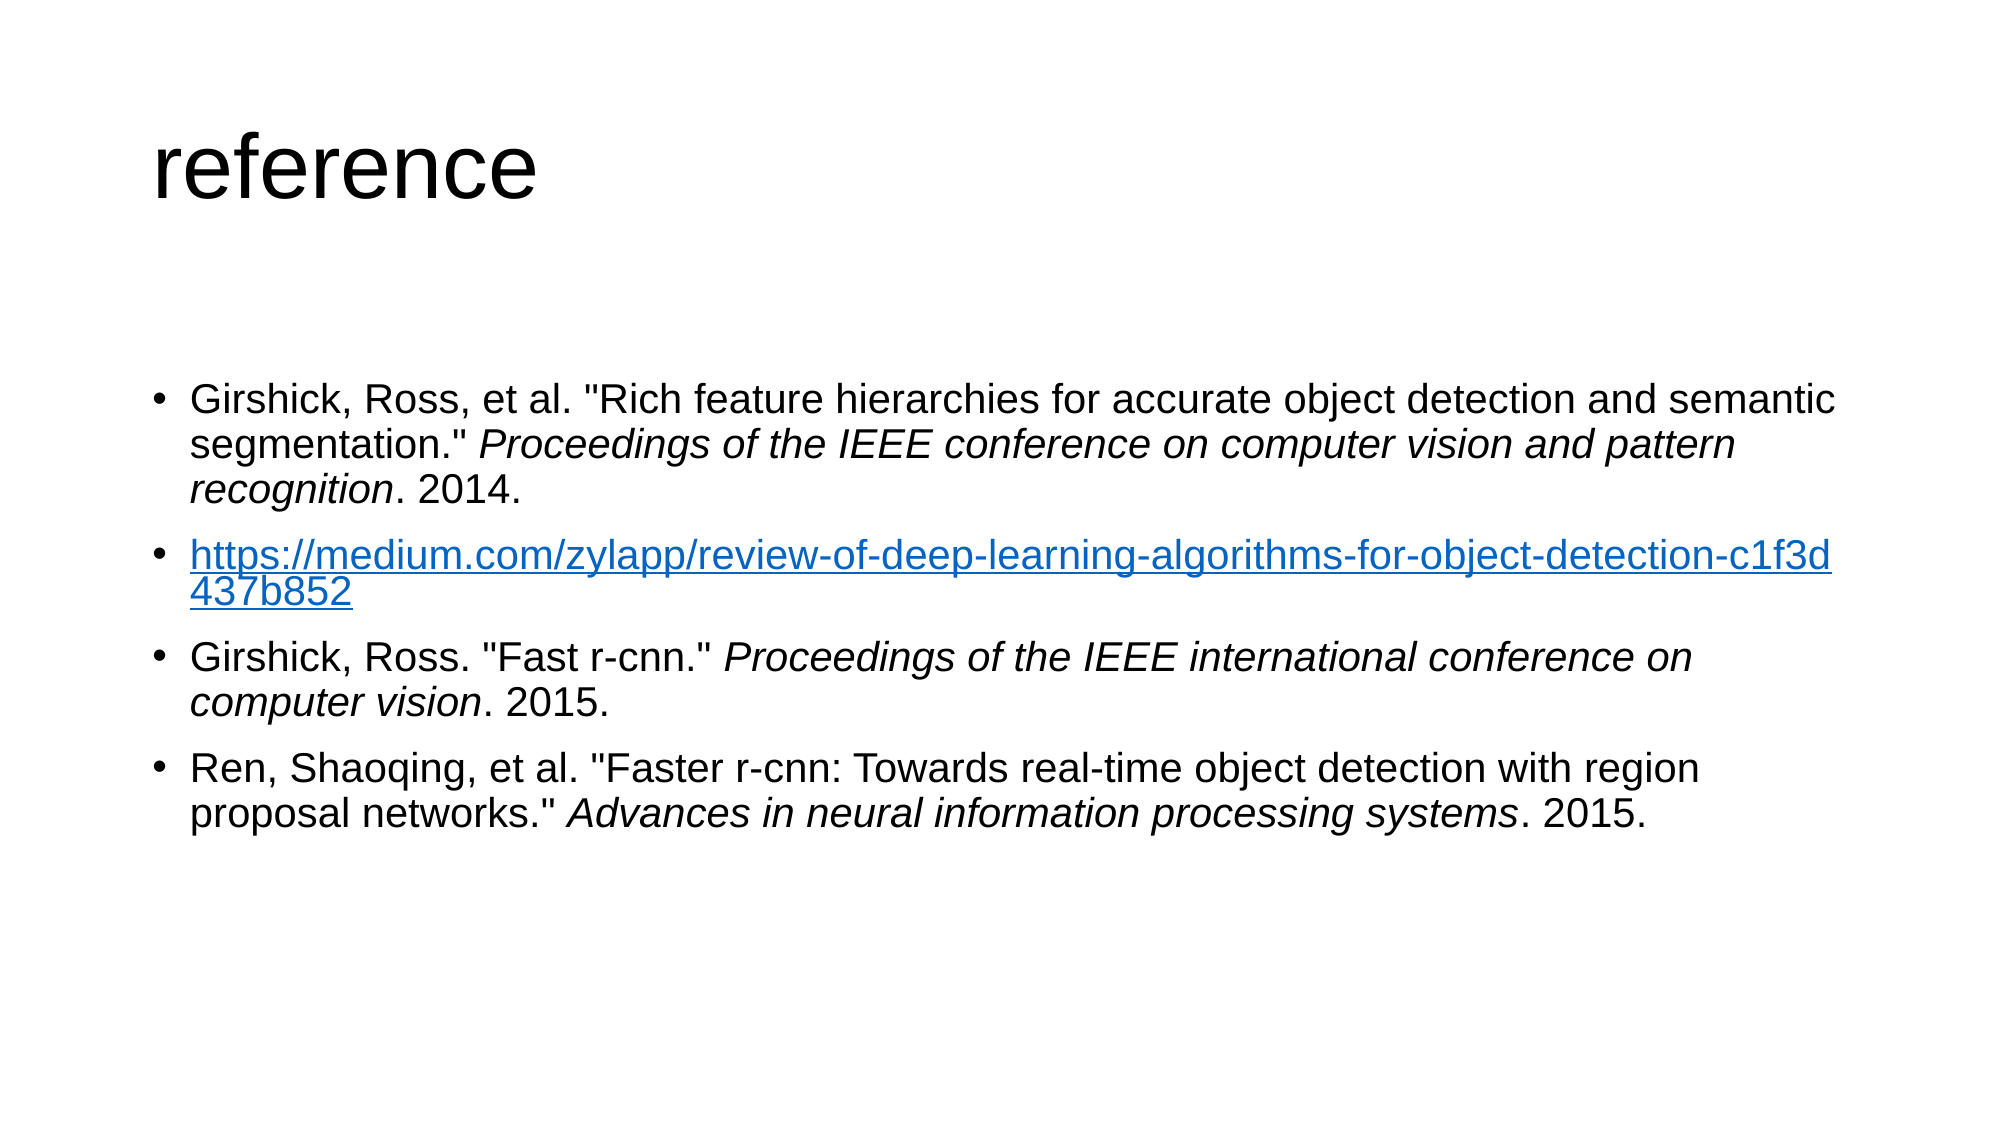

# reference

Girshick, Ross, et al. "Rich feature hierarchies for accurate object detection and semantic segmentation." Proceedings of the IEEE conference on computer vision and pattern recognition. 2014.
https://medium.com/zylapp/review-of-deep-learning-algorithms-for-object-detection-c1f3d437b852
Girshick, Ross. "Fast r-cnn." Proceedings of the IEEE international conference on computer vision. 2015.
Ren, Shaoqing, et al. "Faster r-cnn: Towards real-time object detection with region proposal networks." Advances in neural information processing systems. 2015.